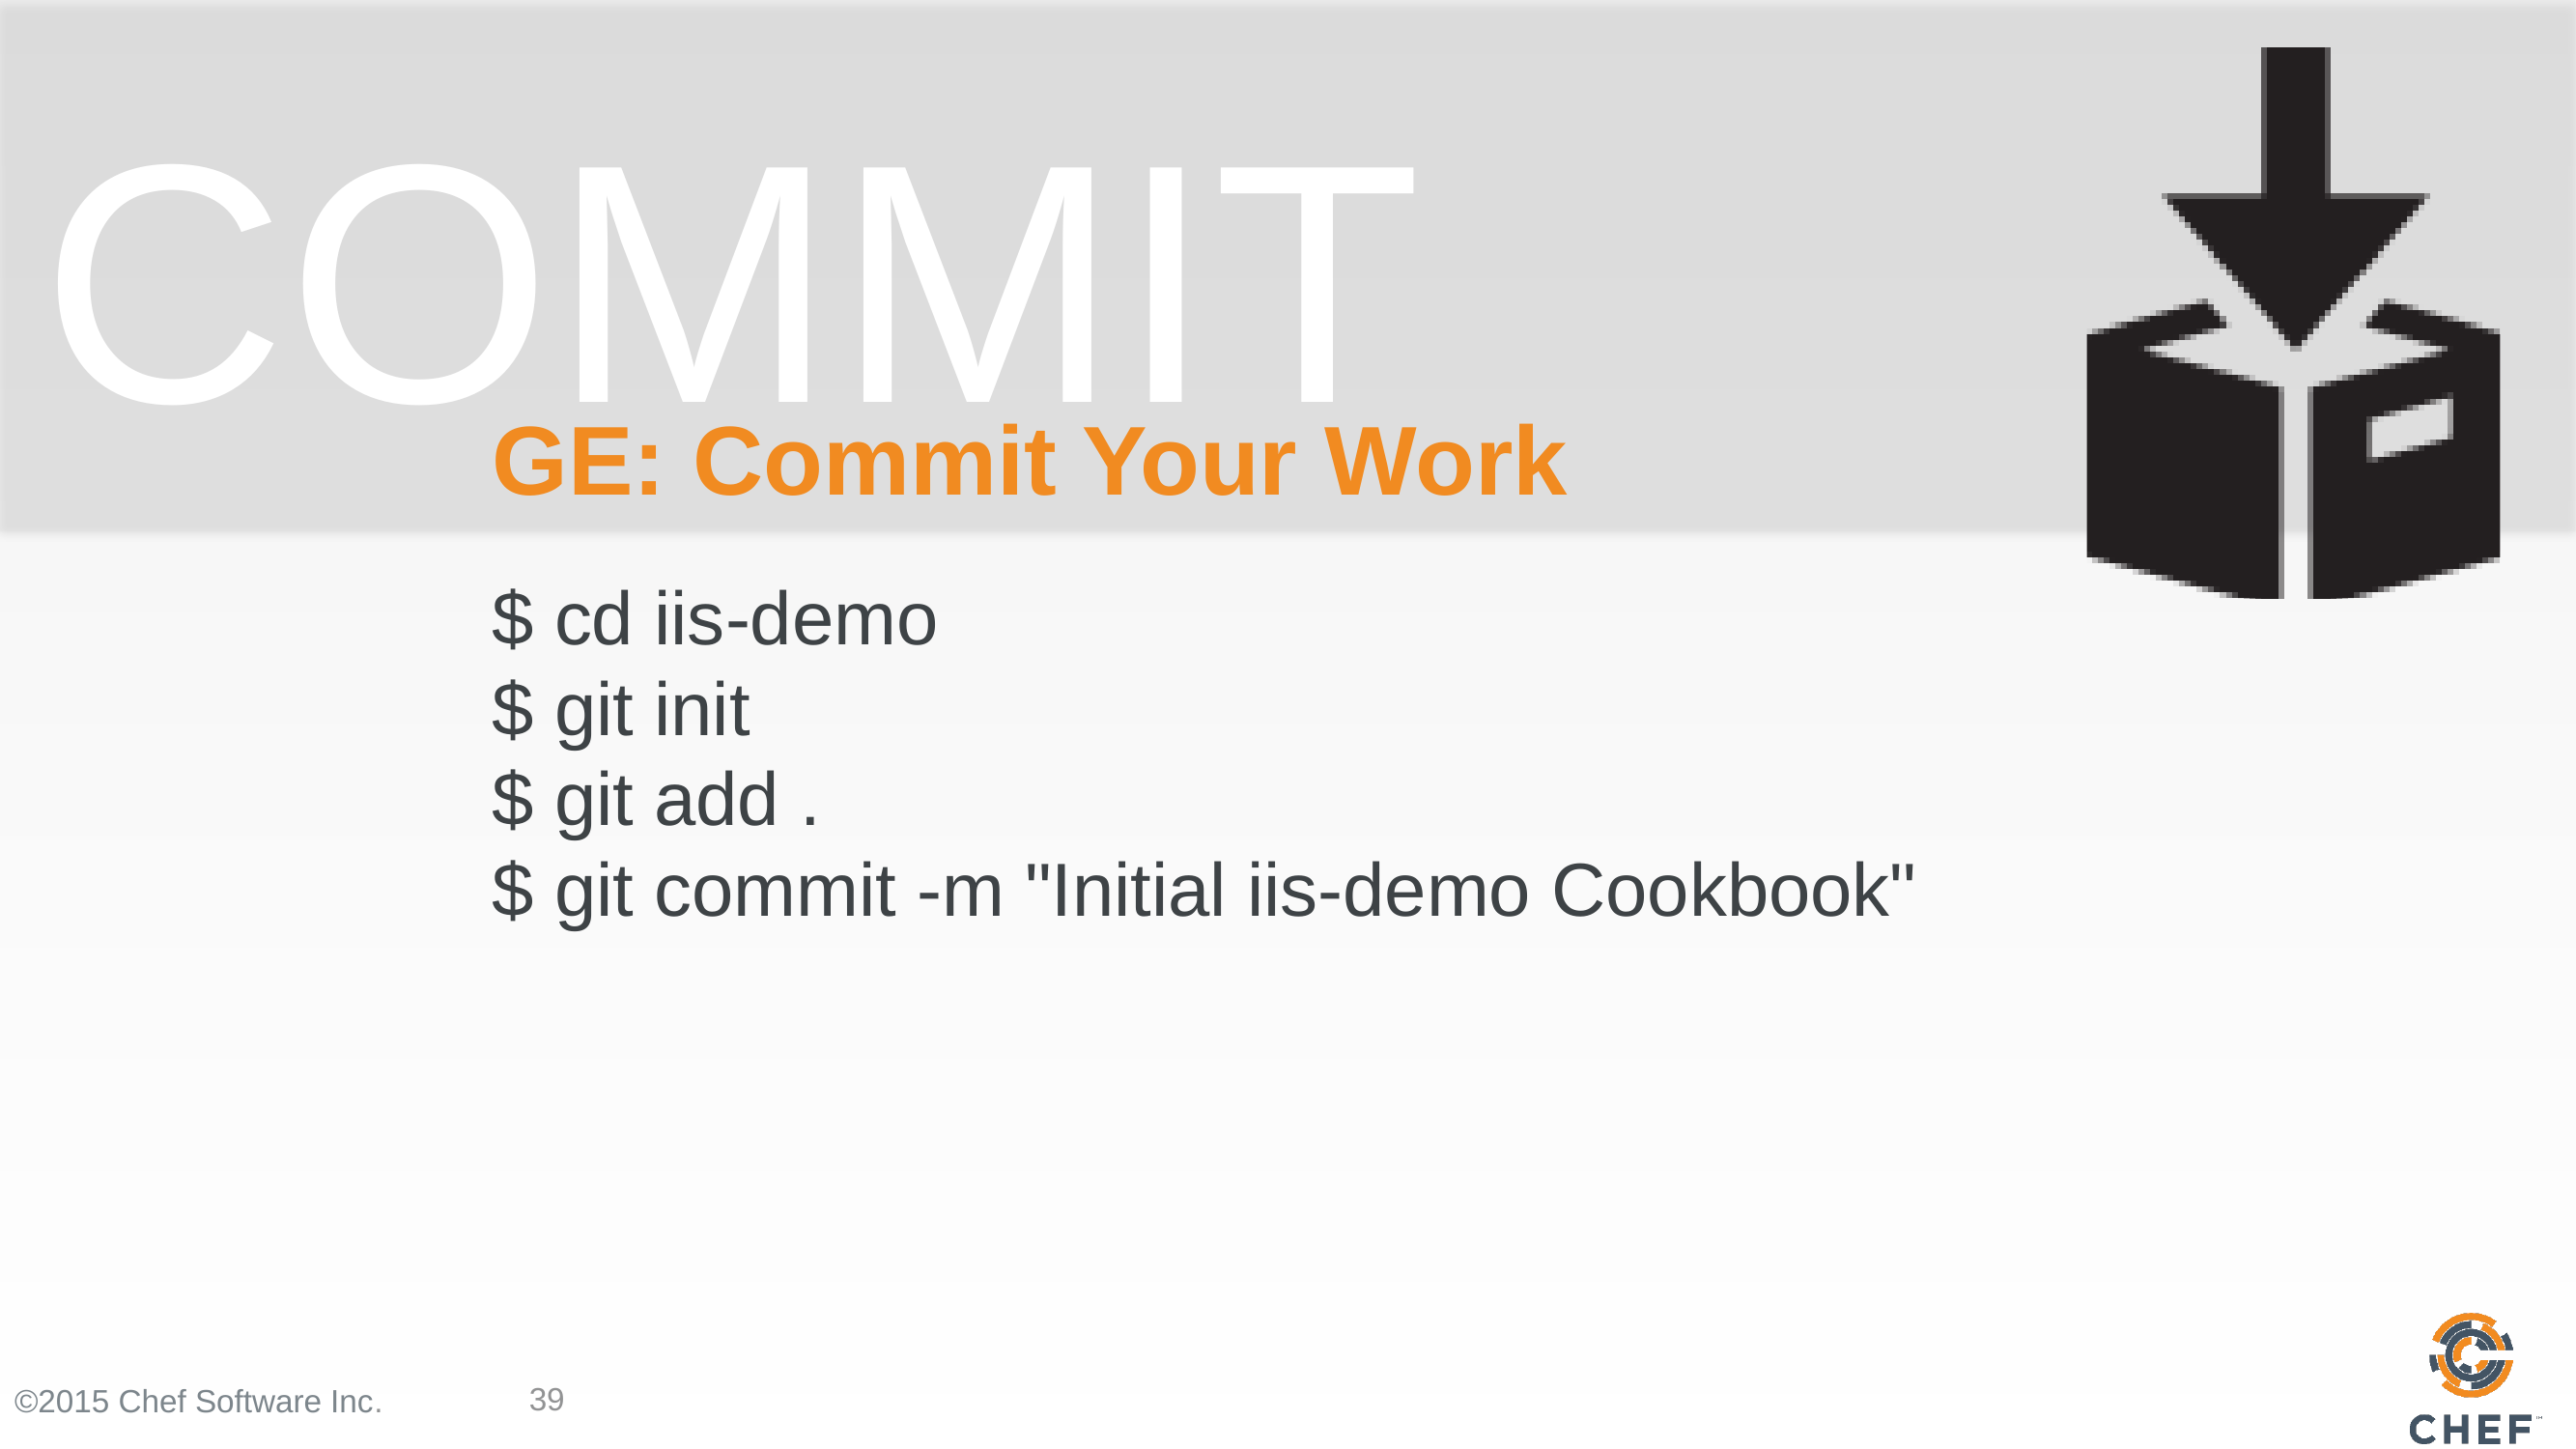

# GE: Commit Your Work
$ cd iis-demo
$ git init
$ git add .
$ git commit -m "Initial iis-demo Cookbook"
©2015 Chef Software Inc.
39